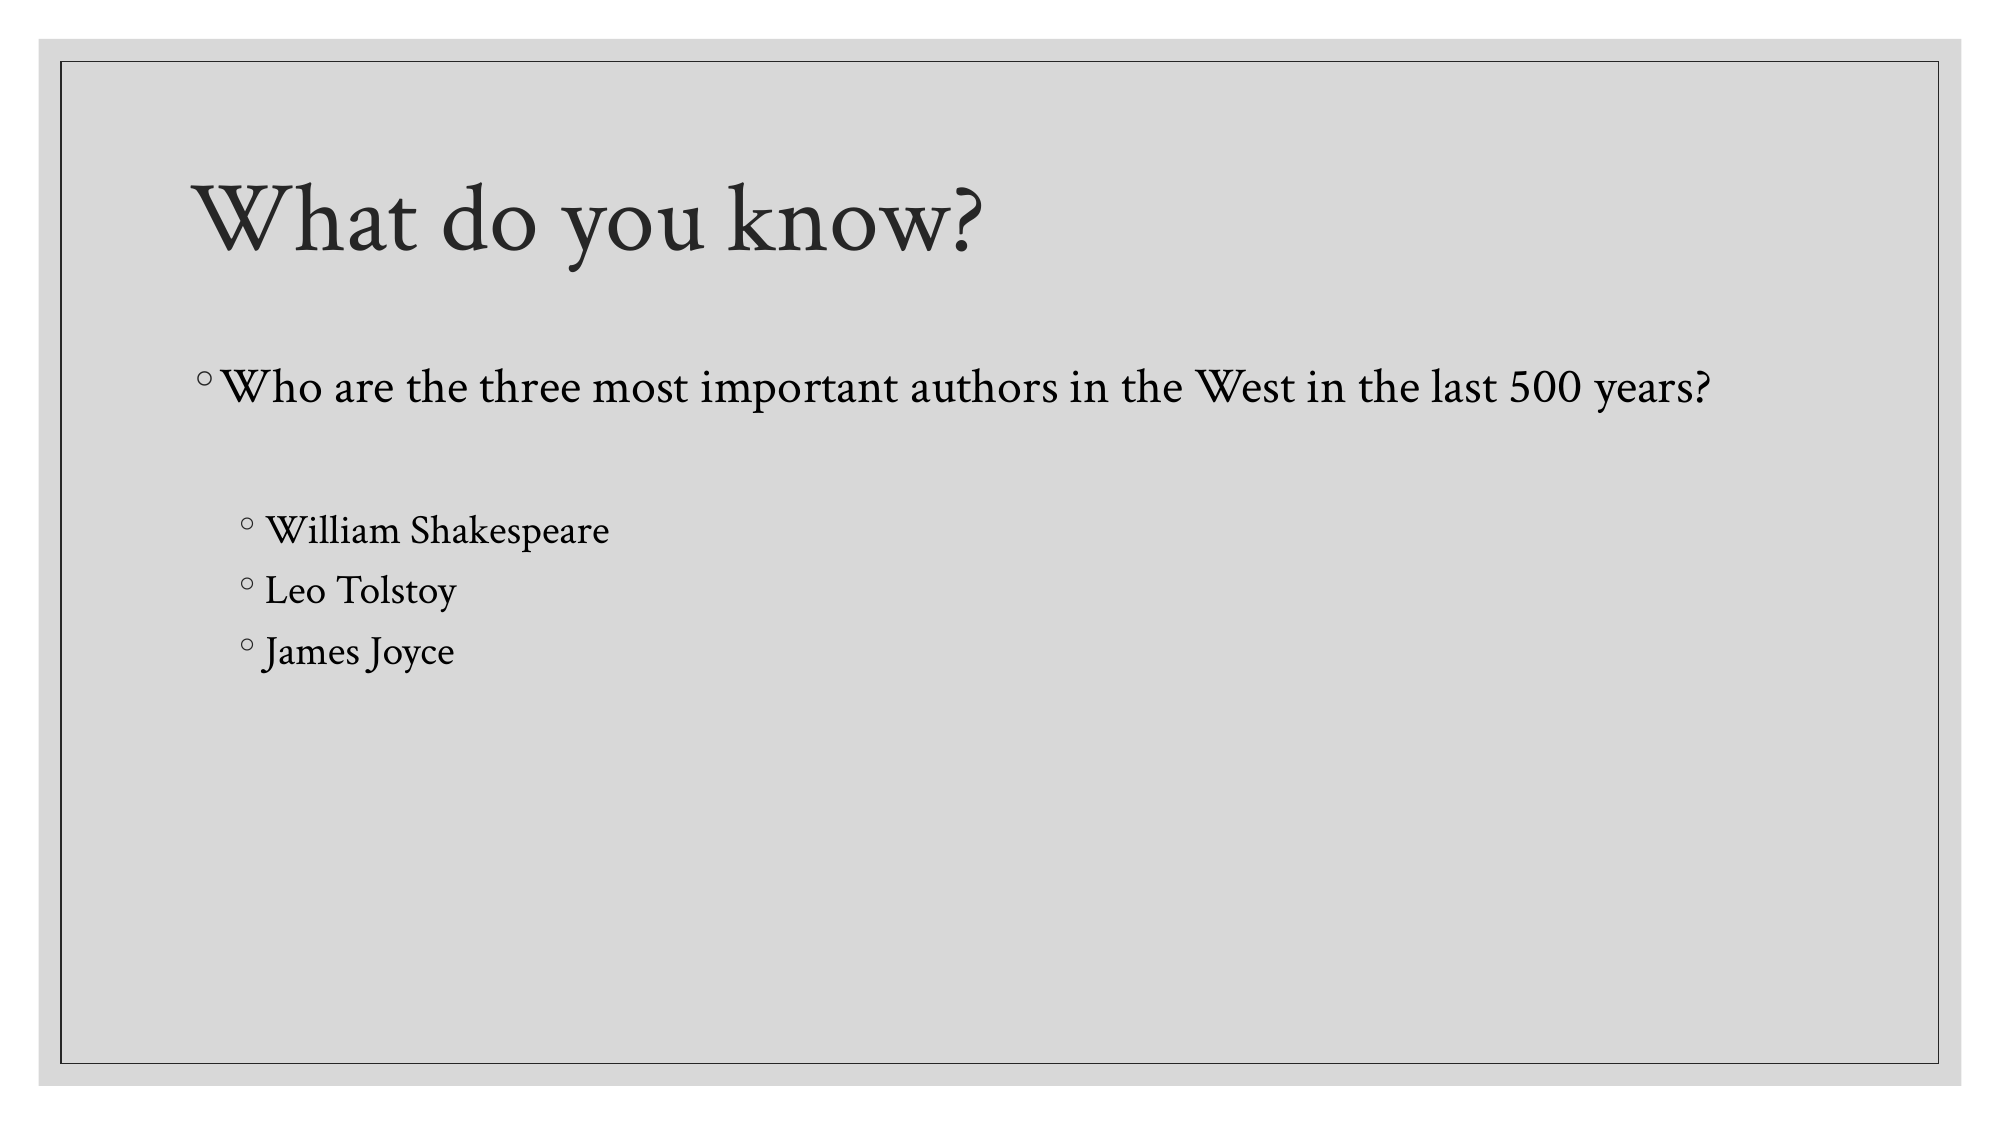

# What do you know?
Who are the three most important authors in the West in the last 500 years?

William Shakespeare
Leo Tolstoy
James Joyce